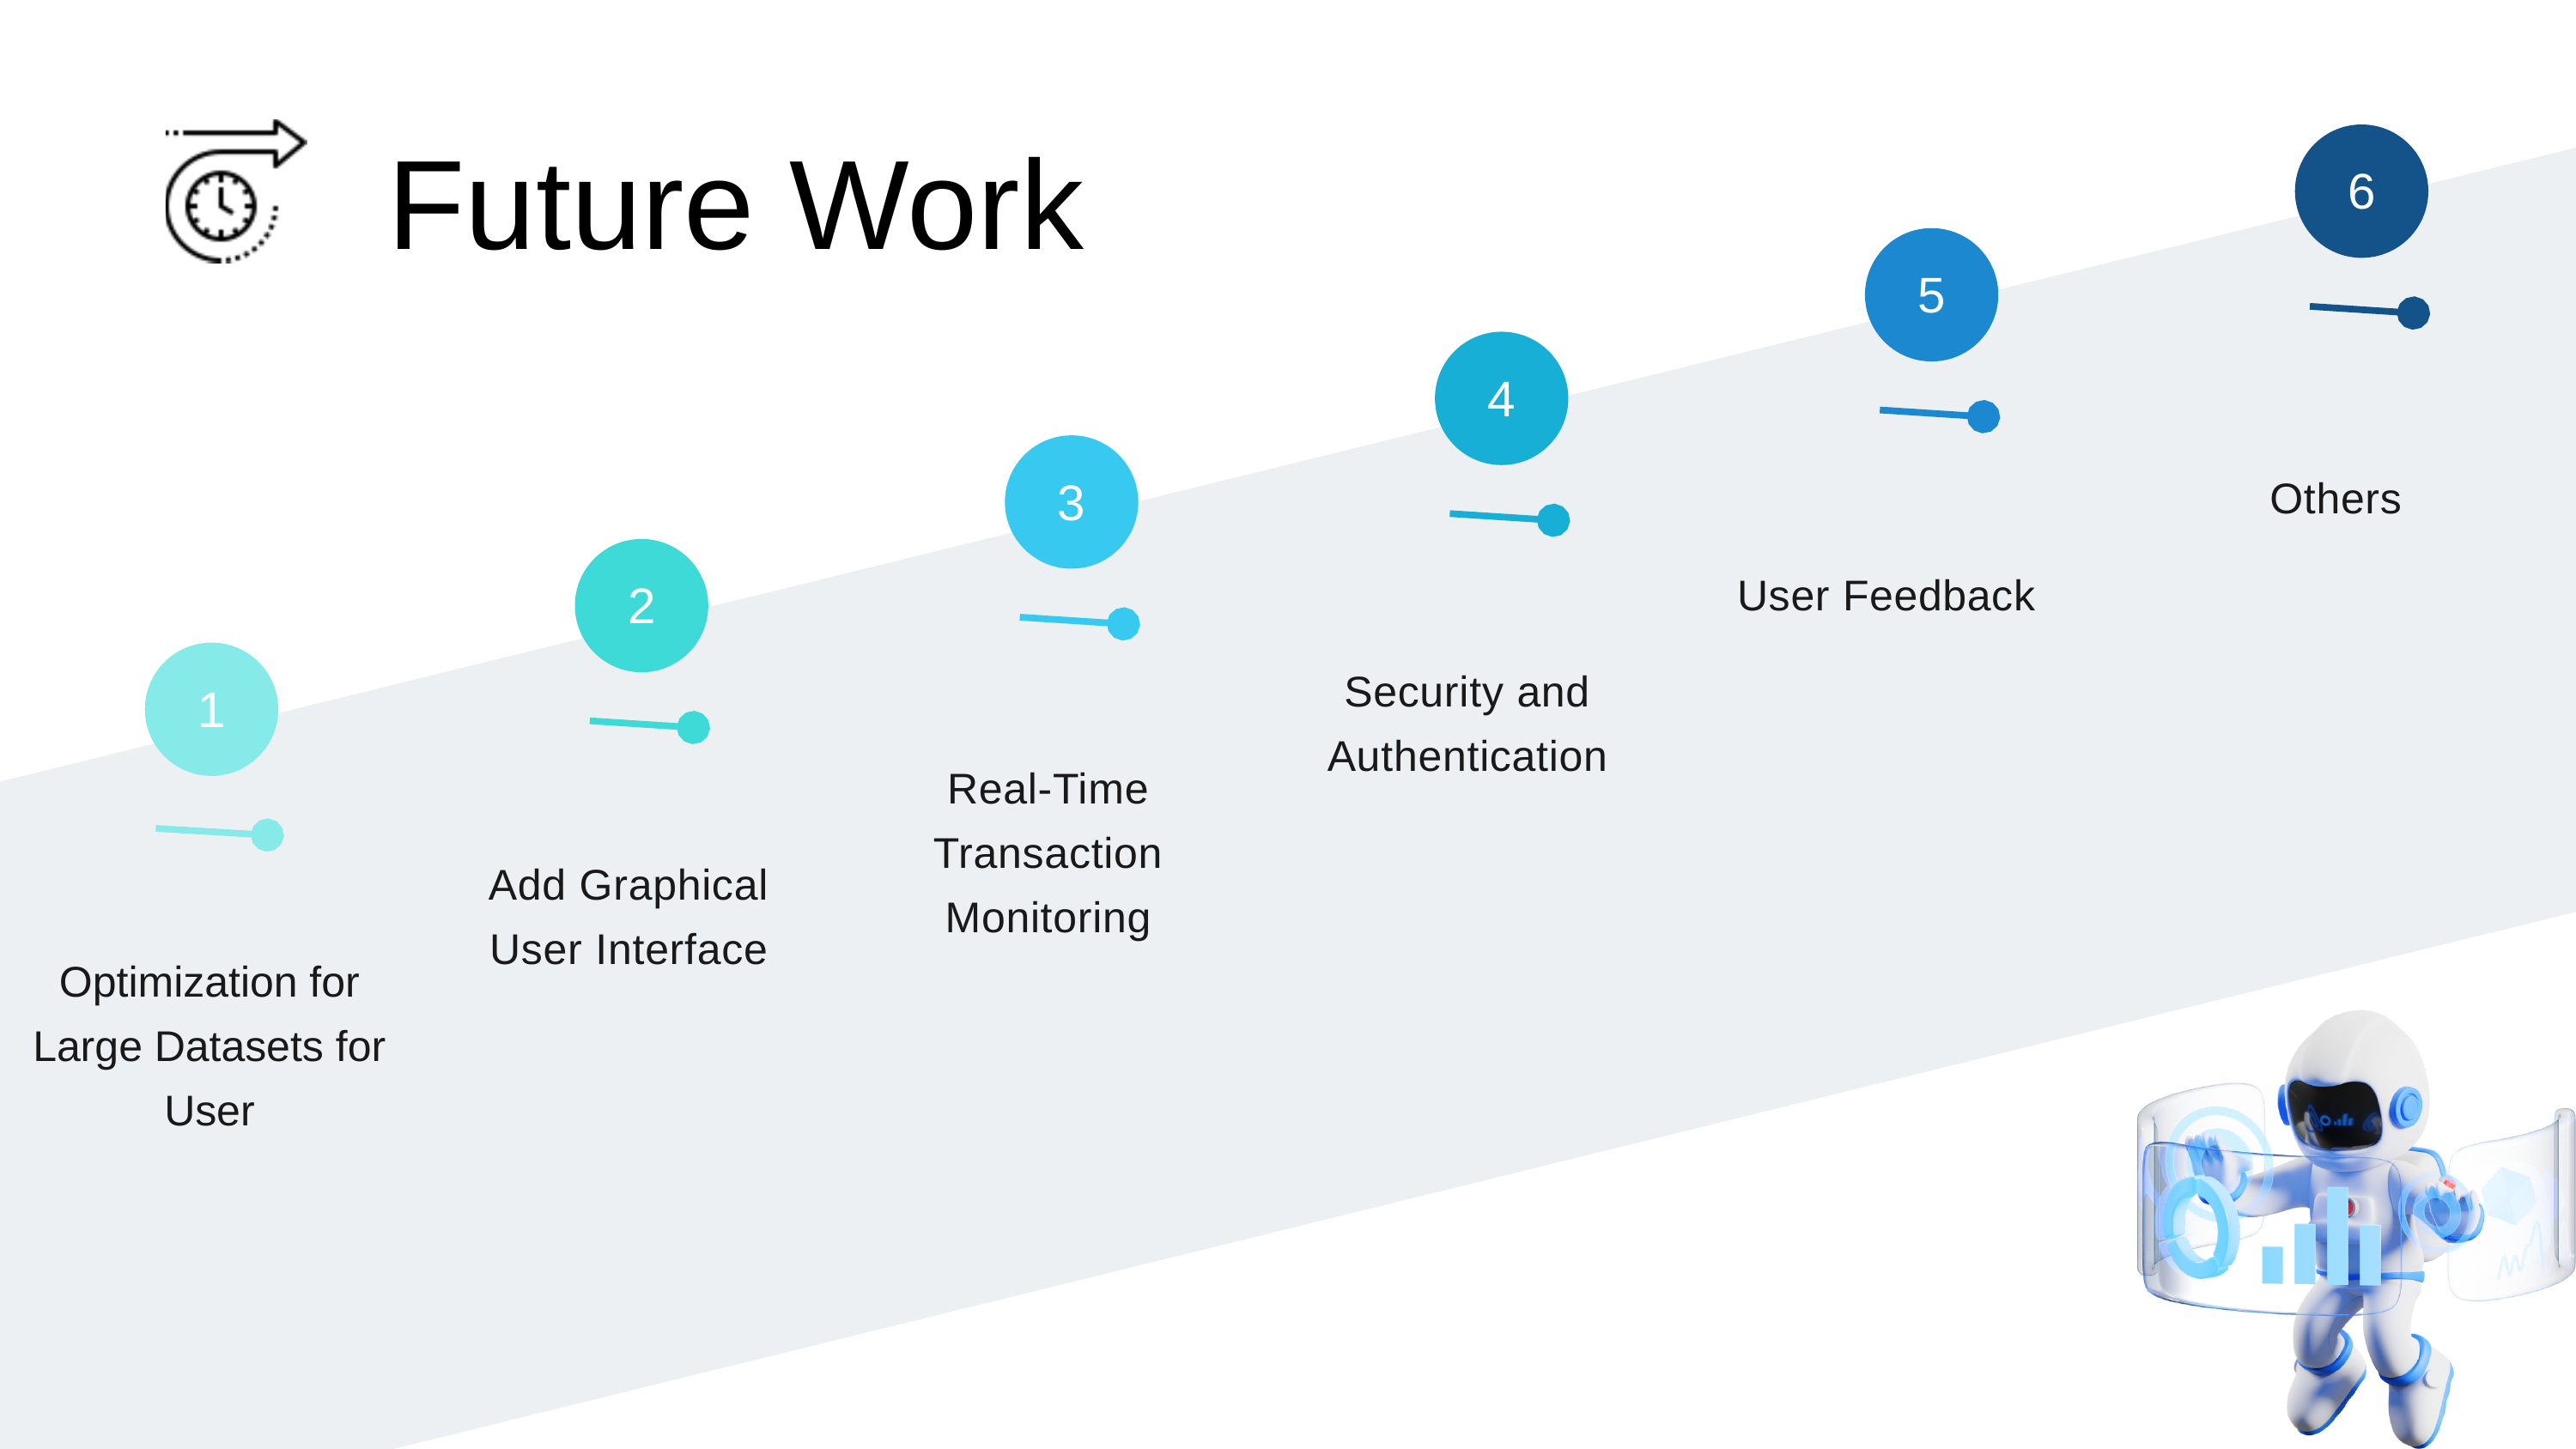

| Optimization for Large Datasets for User | Add Graphical User Interface | Real-Time Transaction Monitoring | Security and Authentication | User Feedback | Others |
| --- | --- | --- | --- | --- | --- |

Future Work

6

5

4

3

2

1